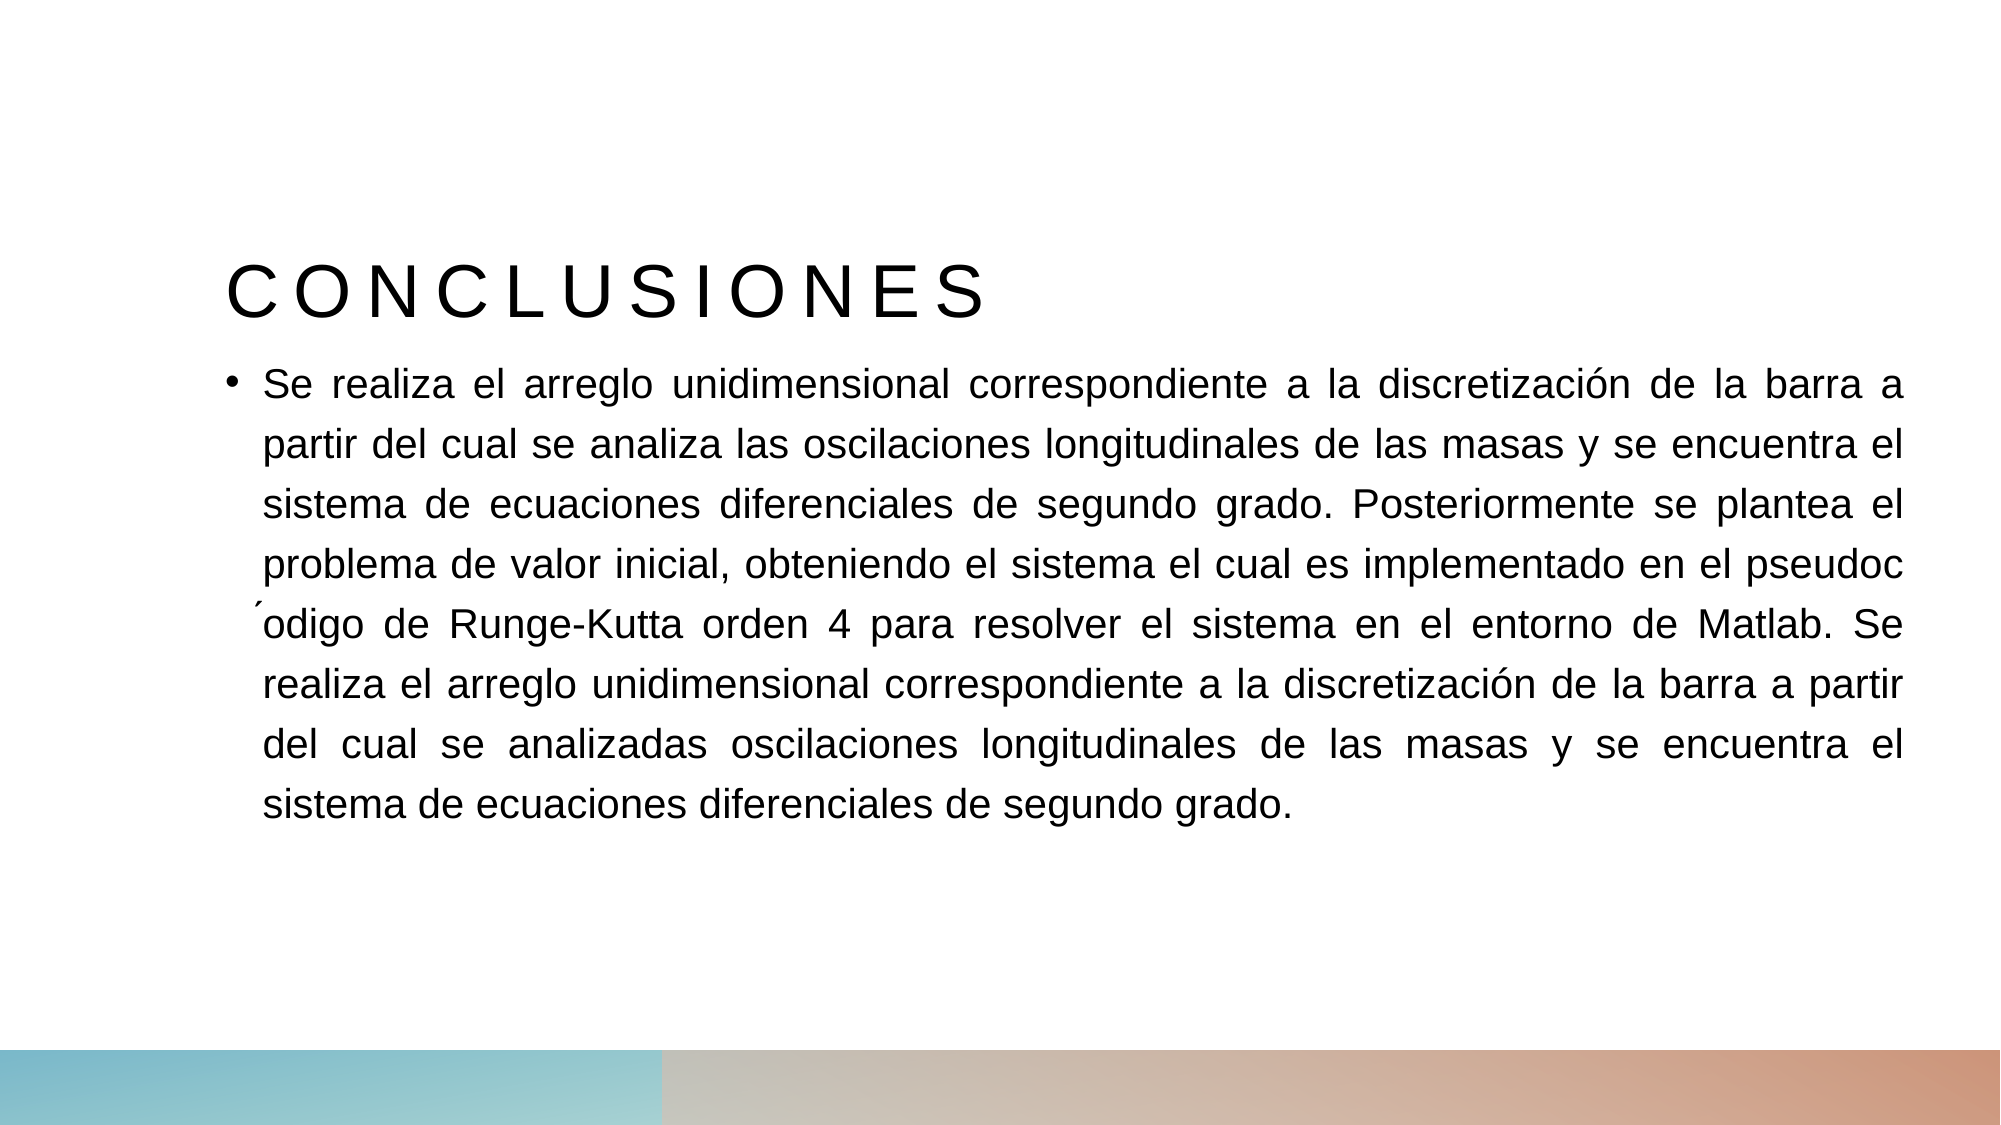

# CONCLUSIONES
Se realiza el arreglo unidimensional correspondiente a la discretización de la barra a partir del cual se analiza las oscilaciones longitudinales de las masas y se encuentra el sistema de ecuaciones diferenciales de segundo grado. Posteriormente se plantea el problema de valor inicial, obteniendo el sistema el cual es implementado en el pseudoc ́odigo de Runge-Kutta orden 4 para resolver el sistema en el entorno de Matlab. Se realiza el arreglo unidimensional correspondiente a la discretización de la barra a partir del cual se analizadas oscilaciones longitudinales de las masas y se encuentra el sistema de ecuaciones diferenciales de segundo grado.